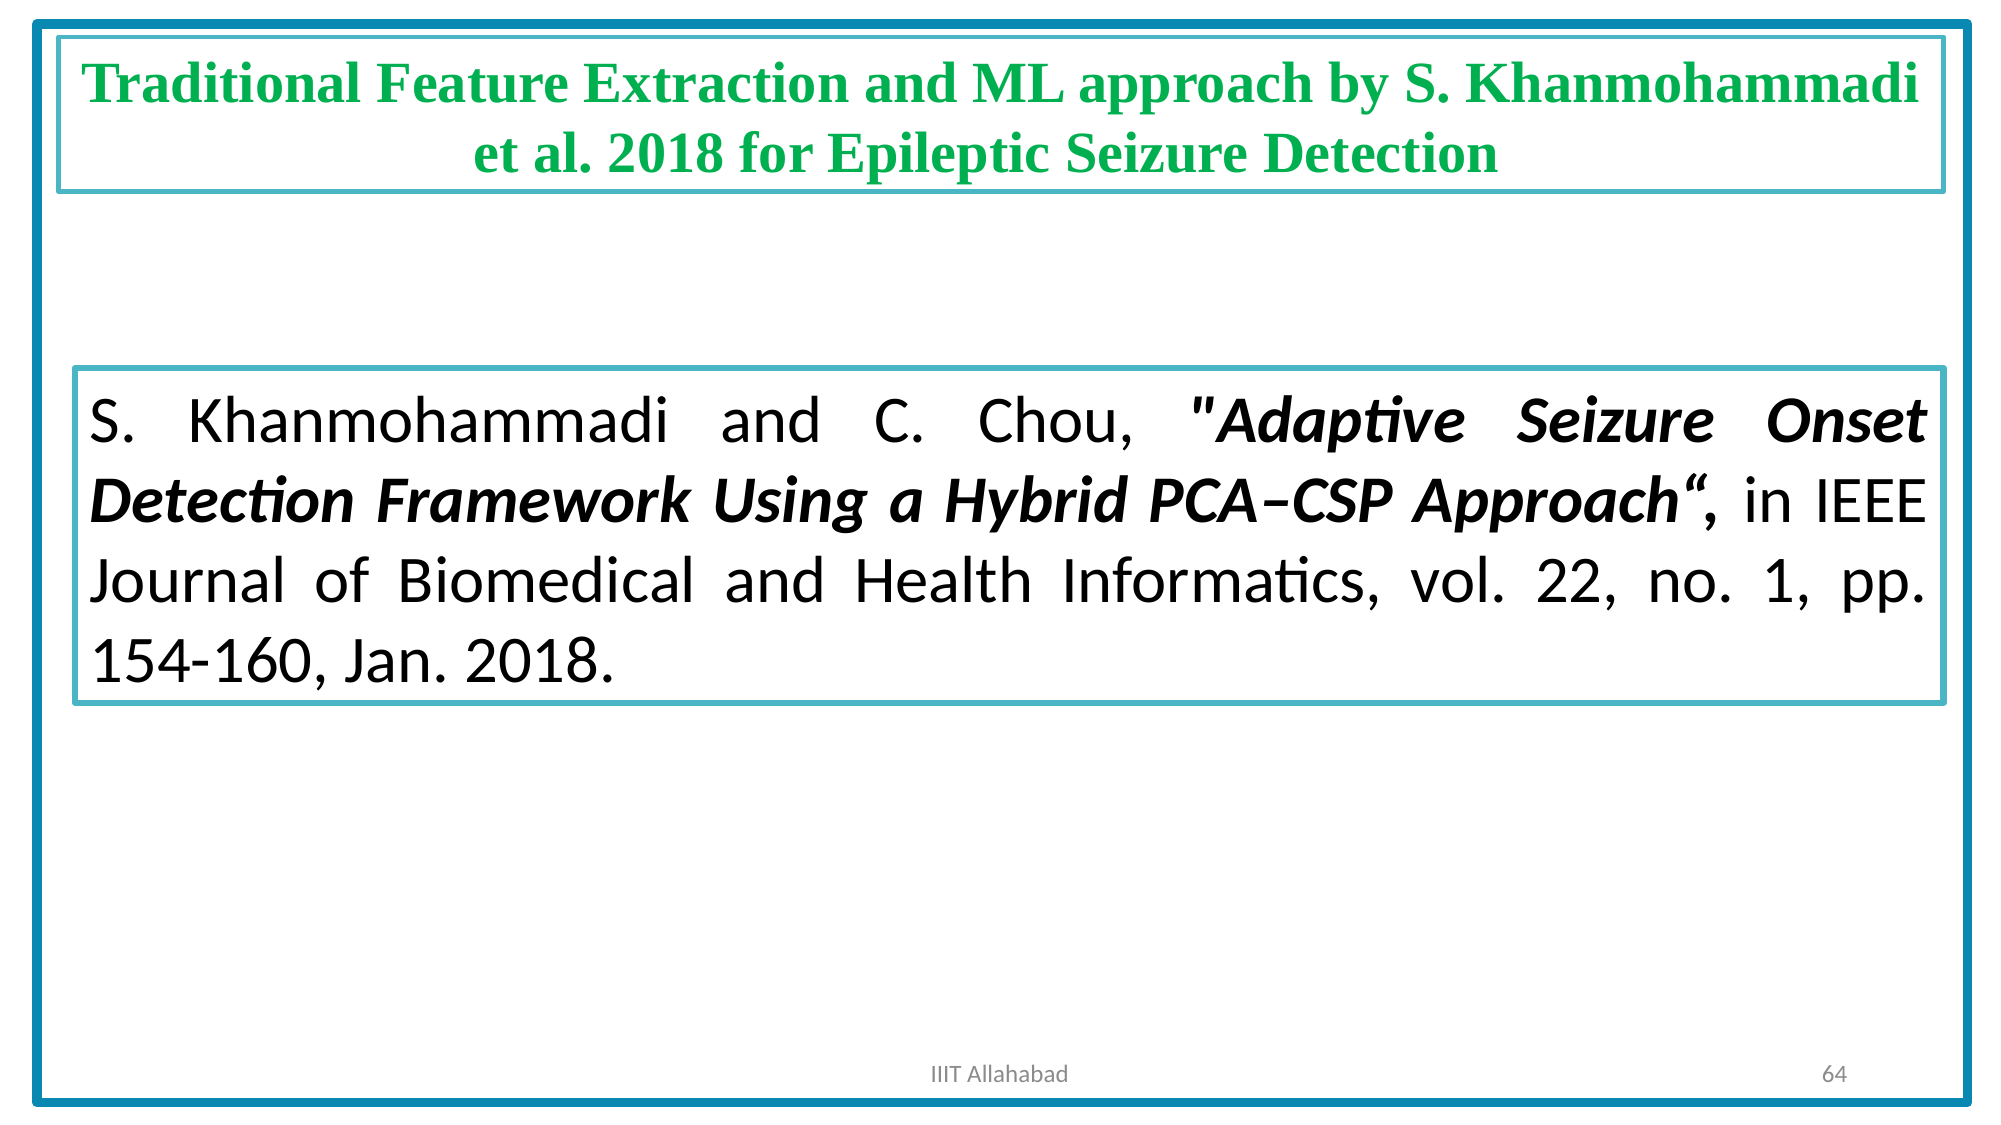

Traditional Feature Extraction and ML approach by S. Khanmohammadi et al. 2018 for Epileptic Seizure Detection
S. Khanmohammadi and C. Chou, "Adaptive Seizure Onset Detection Framework Using a Hybrid PCA–CSP Approach“, in IEEE Journal of Biomedical and Health Informatics, vol. 22, no. 1, pp. 154-160, Jan. 2018.
IIIT Allahabad
64